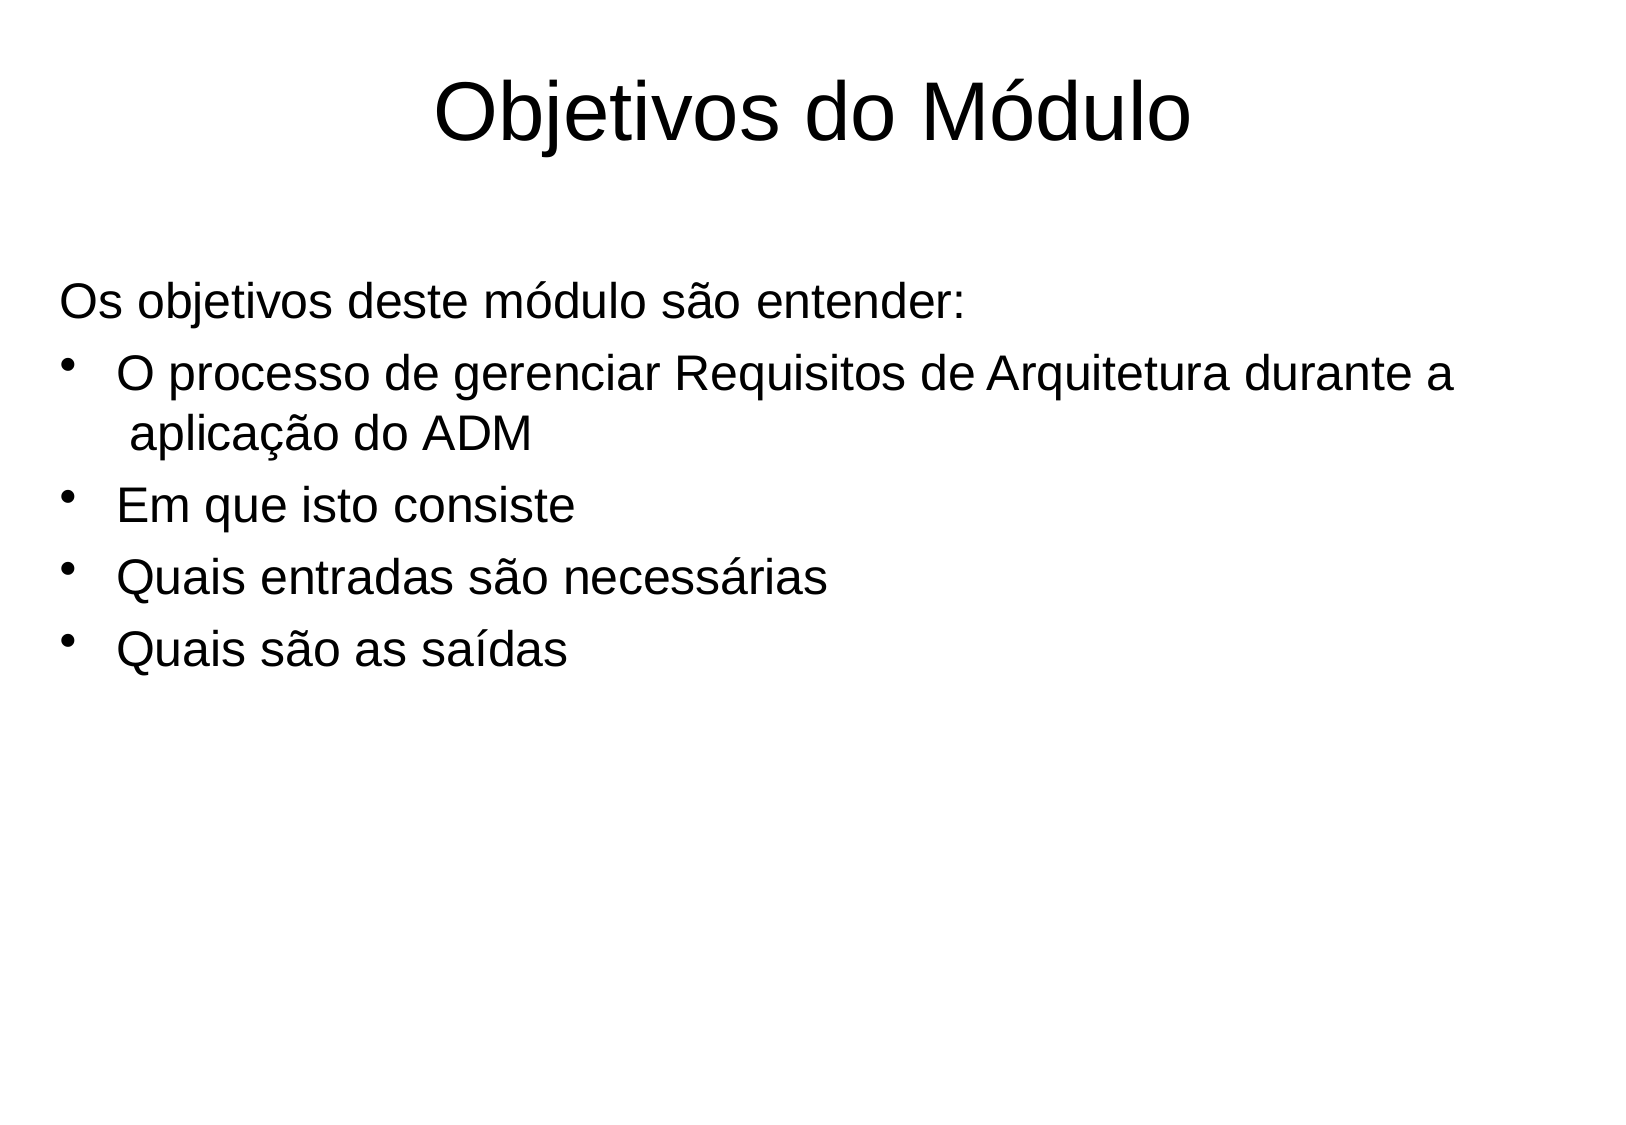

# Objetivos do Módulo
Os objetivos deste módulo são entender:
O processo de gerenciar Requisitos de Arquitetura durante a  aplicação do ADM
Em que isto consiste
Quais entradas são necessárias
Quais são as saídas